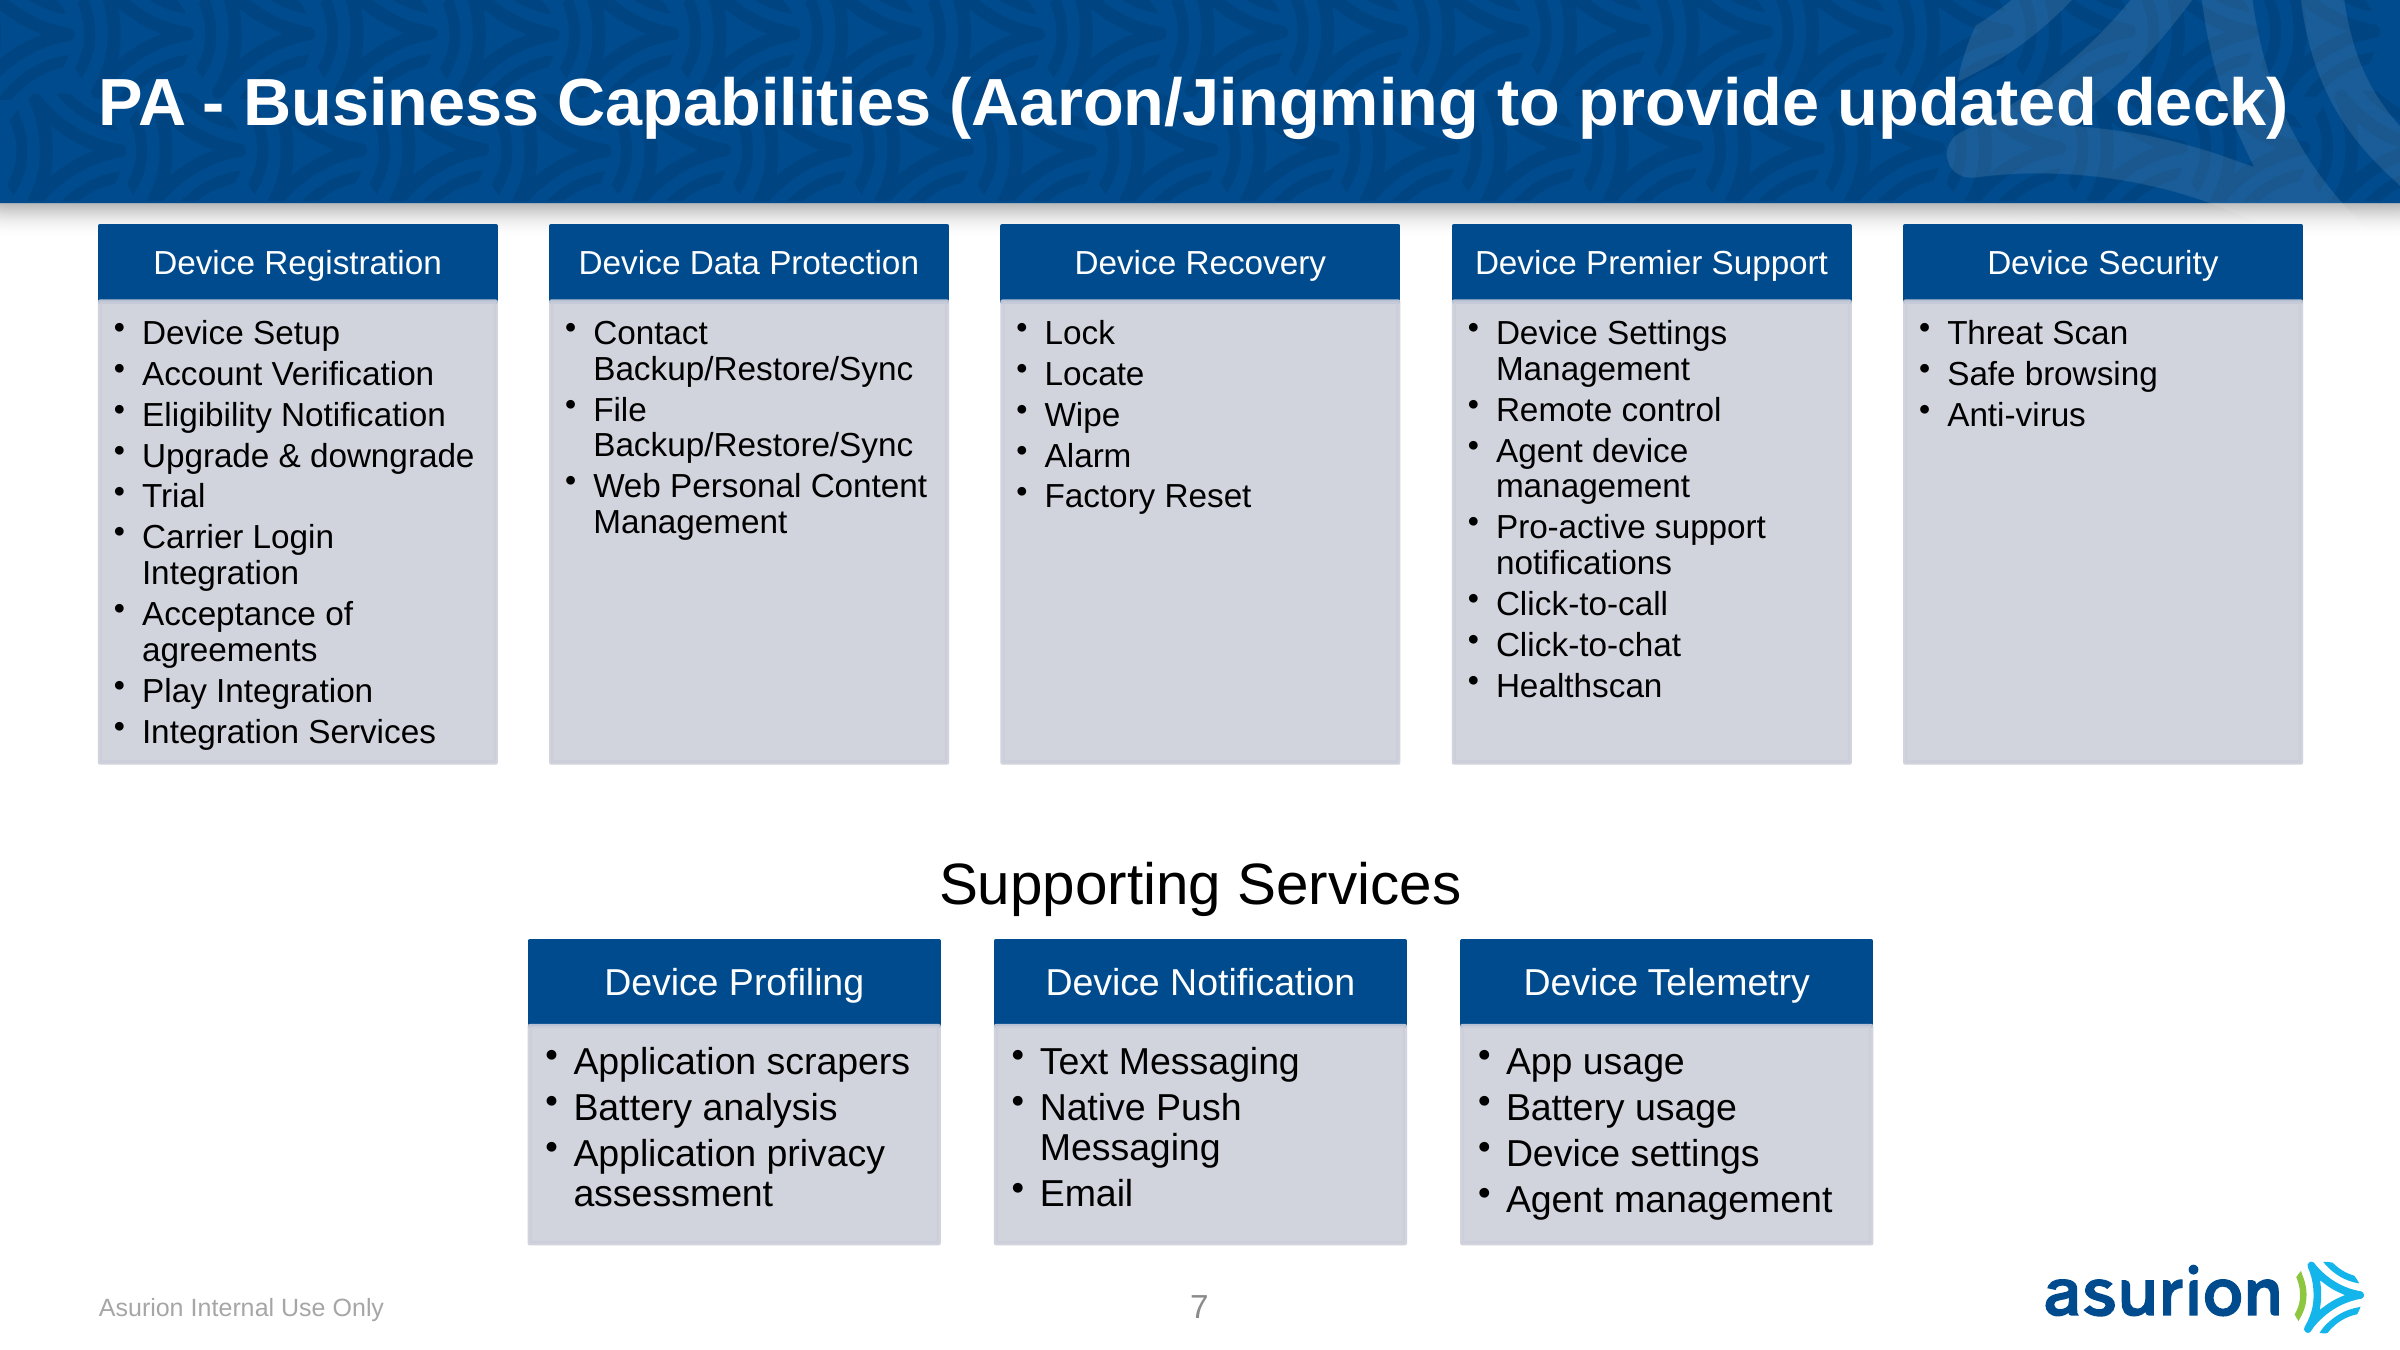

# PA - Business Capabilities (Aaron/Jingming to provide updated deck)
Device Registration
Device Setup
Account Verification
Eligibility Notification
Upgrade & downgrade
Trial
Carrier Login Integration
Acceptance of agreements
Play Integration
Integration Services
Device Data Protection
Contact Backup/Restore/Sync
File Backup/Restore/Sync
Web Personal Content Management
Device Recovery
Lock
Locate
Wipe
Alarm
Factory Reset
Device Premier Support
Device Settings Management
Remote control
Agent device management
Pro-active support notifications
Click-to-call
Click-to-chat
Healthscan
Device Security
Threat Scan
Safe browsing
Anti-virus
Supporting Services
Device Profiling
Application scrapers
Battery analysis
Application privacy assessment
Device Notification
Text Messaging
Native Push Messaging
Email
Device Telemetry
App usage
Battery usage
Device settings
Agent management